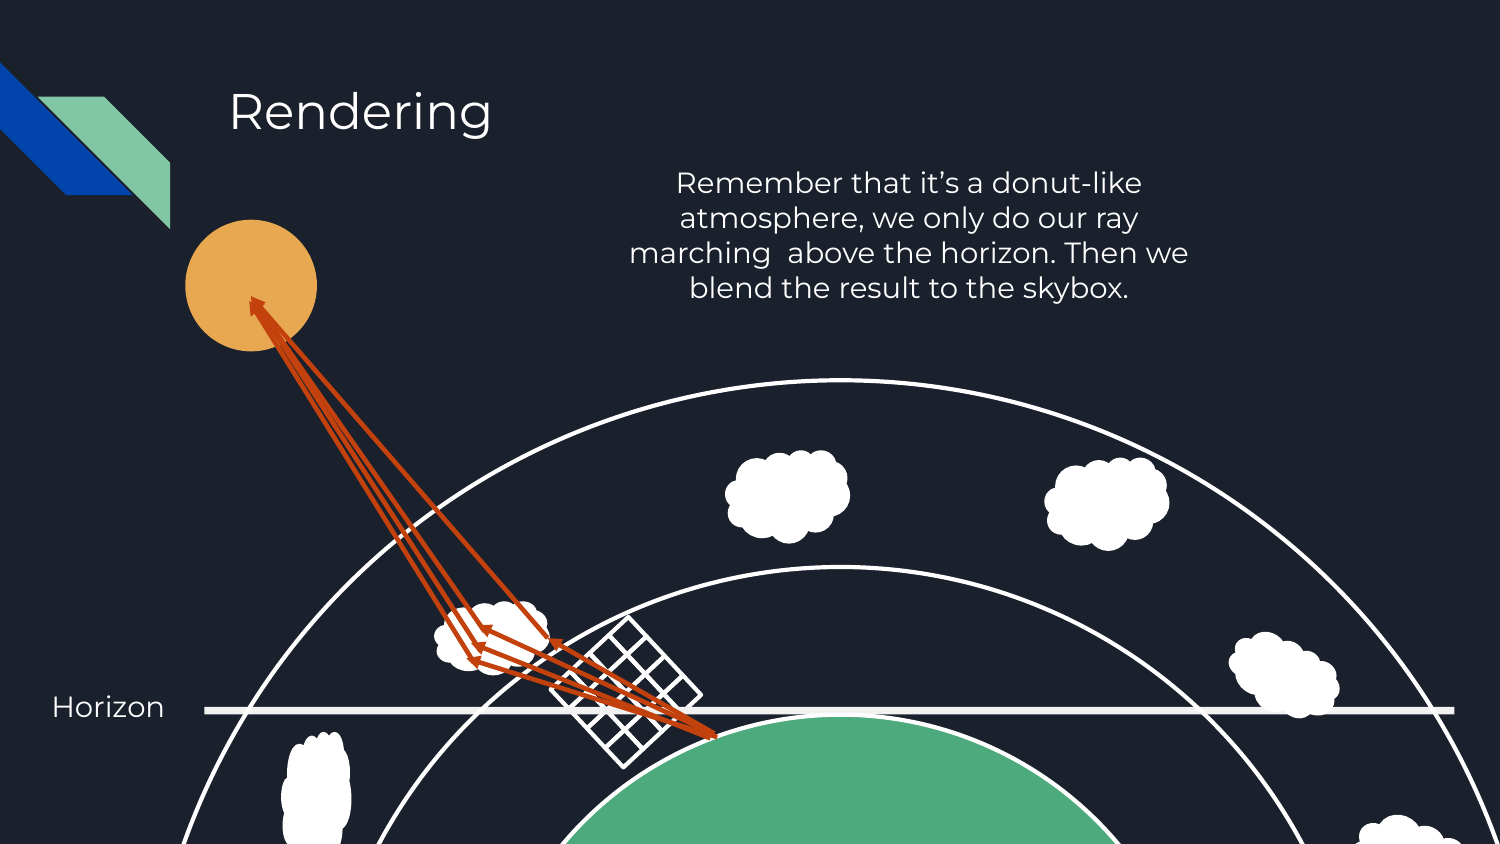

# Rendering
Remember that it’s a donut-like atmosphere, we only do our ray marching  above the horizon. Then we blend the result to the skybox.

Horizon